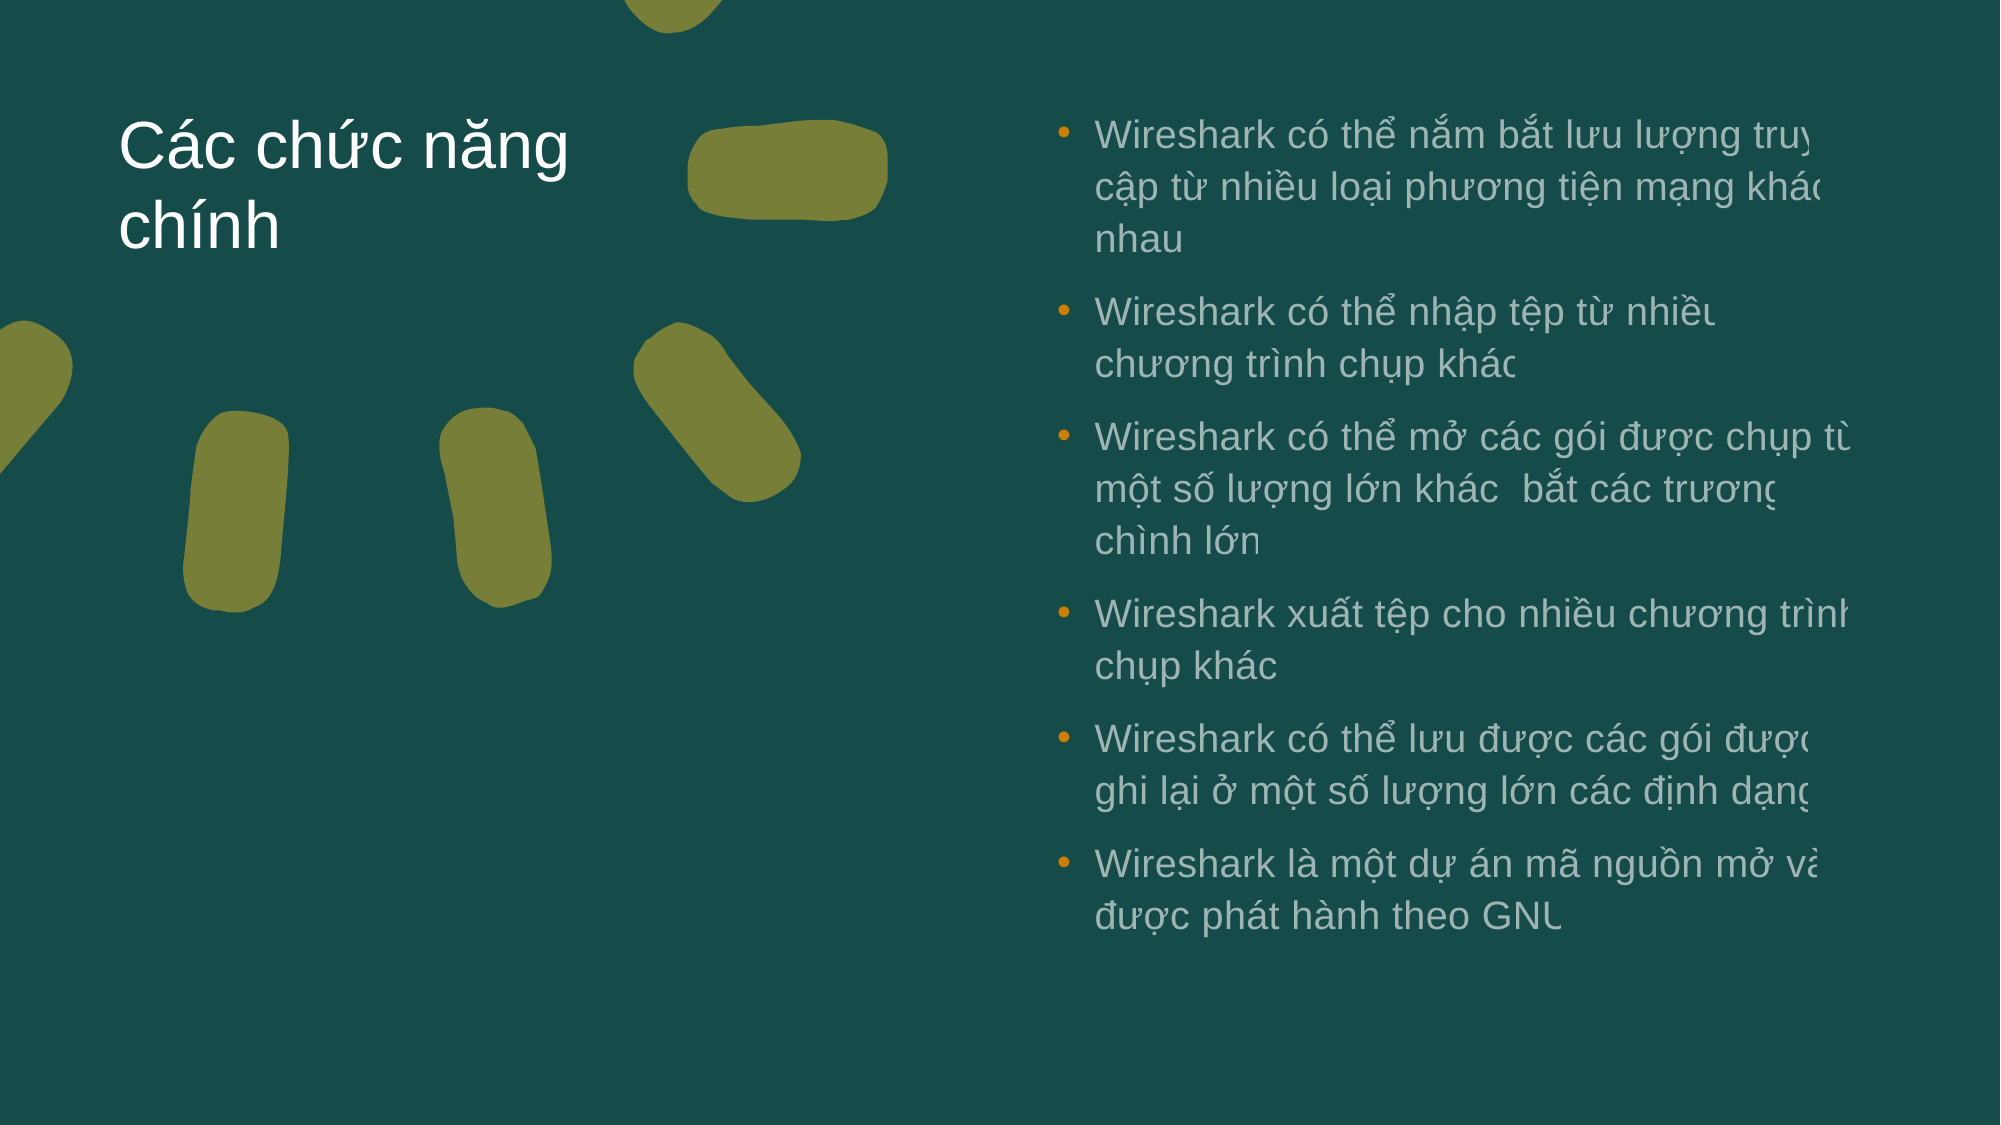

# Các chức năng chính
Wireshark có thể nắm bắt lưu lượng truy cập từ nhiều loại phương tiện mạng khác nhau
Wireshark có thể nhập tệp từ nhiều chương trình chụp khác
Wireshark có thể mở các gói được chụp từ một số lượng lớn khác  bắt các trương chình lớn
Wireshark xuất tệp cho nhiều chương trình chụp khác
Wireshark có thể lưu được các gói được ghi lại ở một số lượng lớn các định dạng
Wireshark là một dự án mã nguồn mở và được phát hành theo GNU